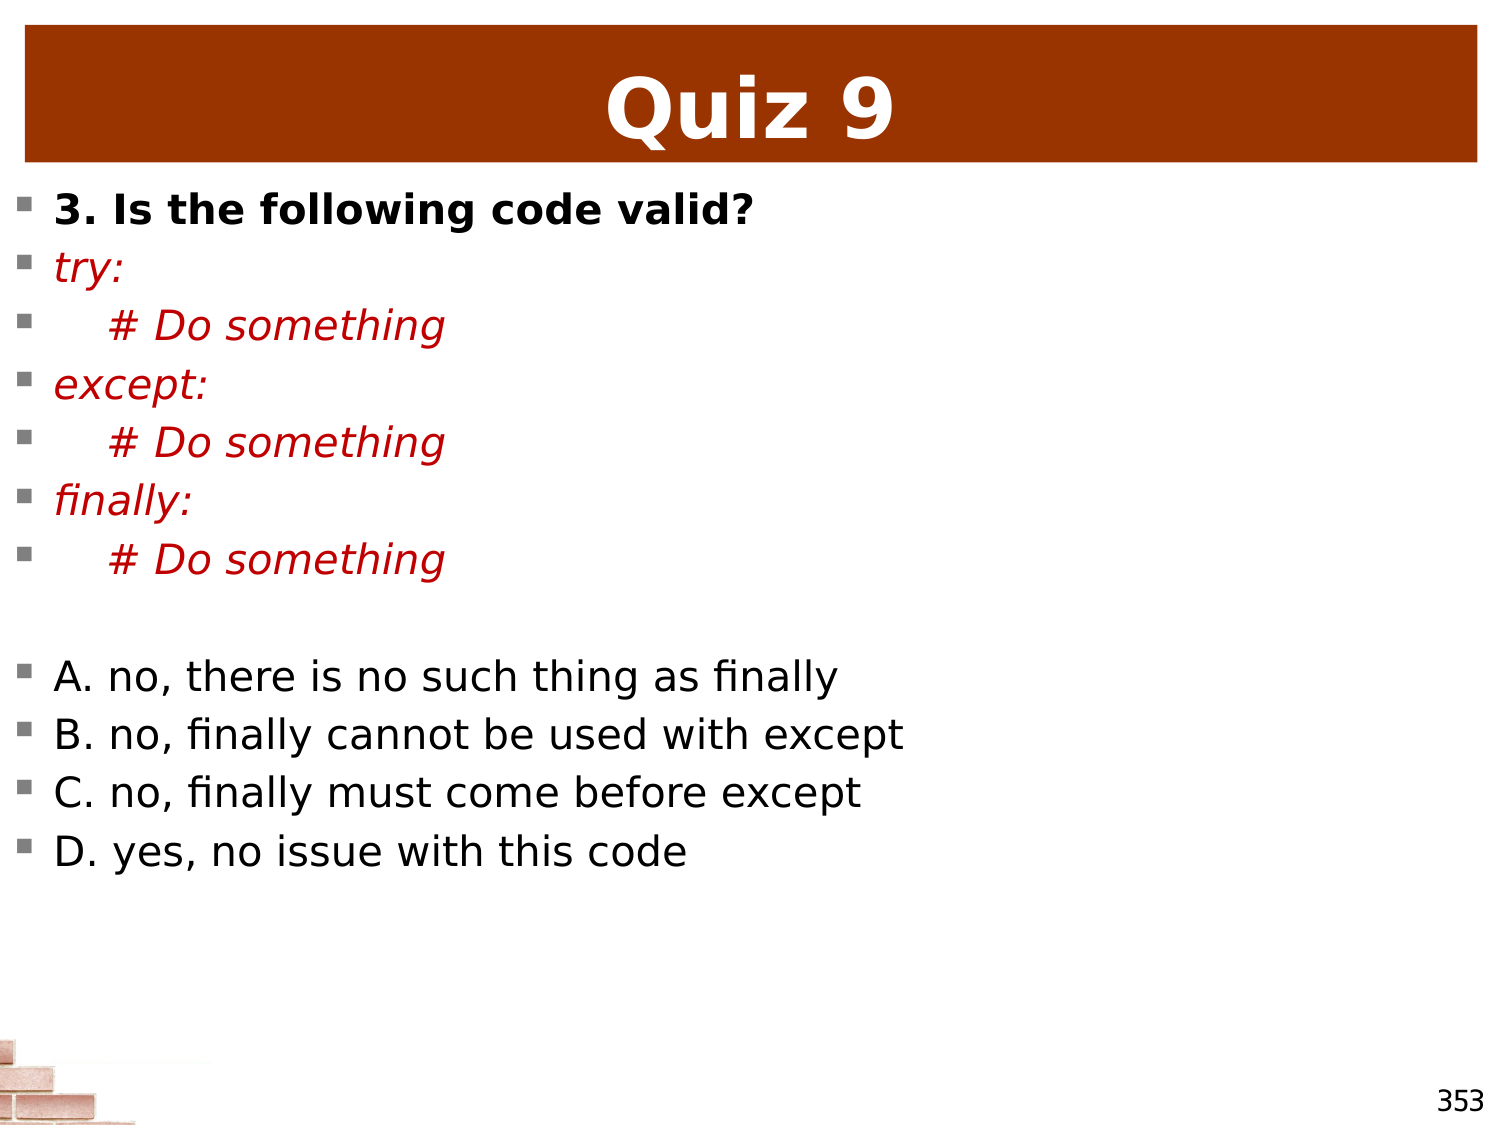

# Quiz 9
3. Is the following code valid?
try:
    # Do something
except:
    # Do something
finally:
    # Do something

A. no, there is no such thing as finally
B. no, finally cannot be used with except
C. no, finally must come before except
D. yes, no issue with this code
353